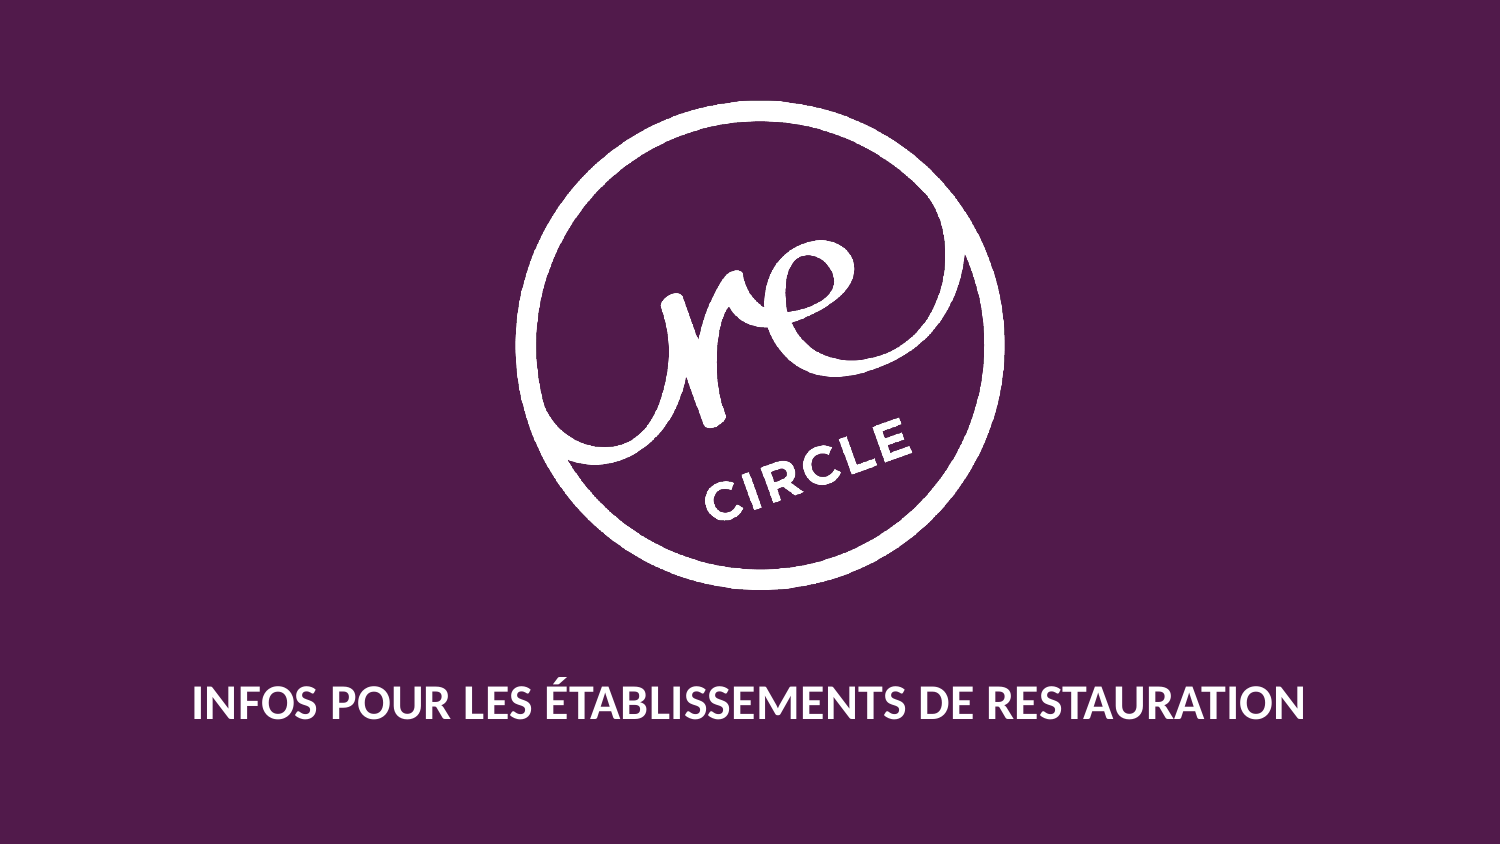

# INFOS POUR LES ÉTABLISSEMENTS DE RESTAURATION